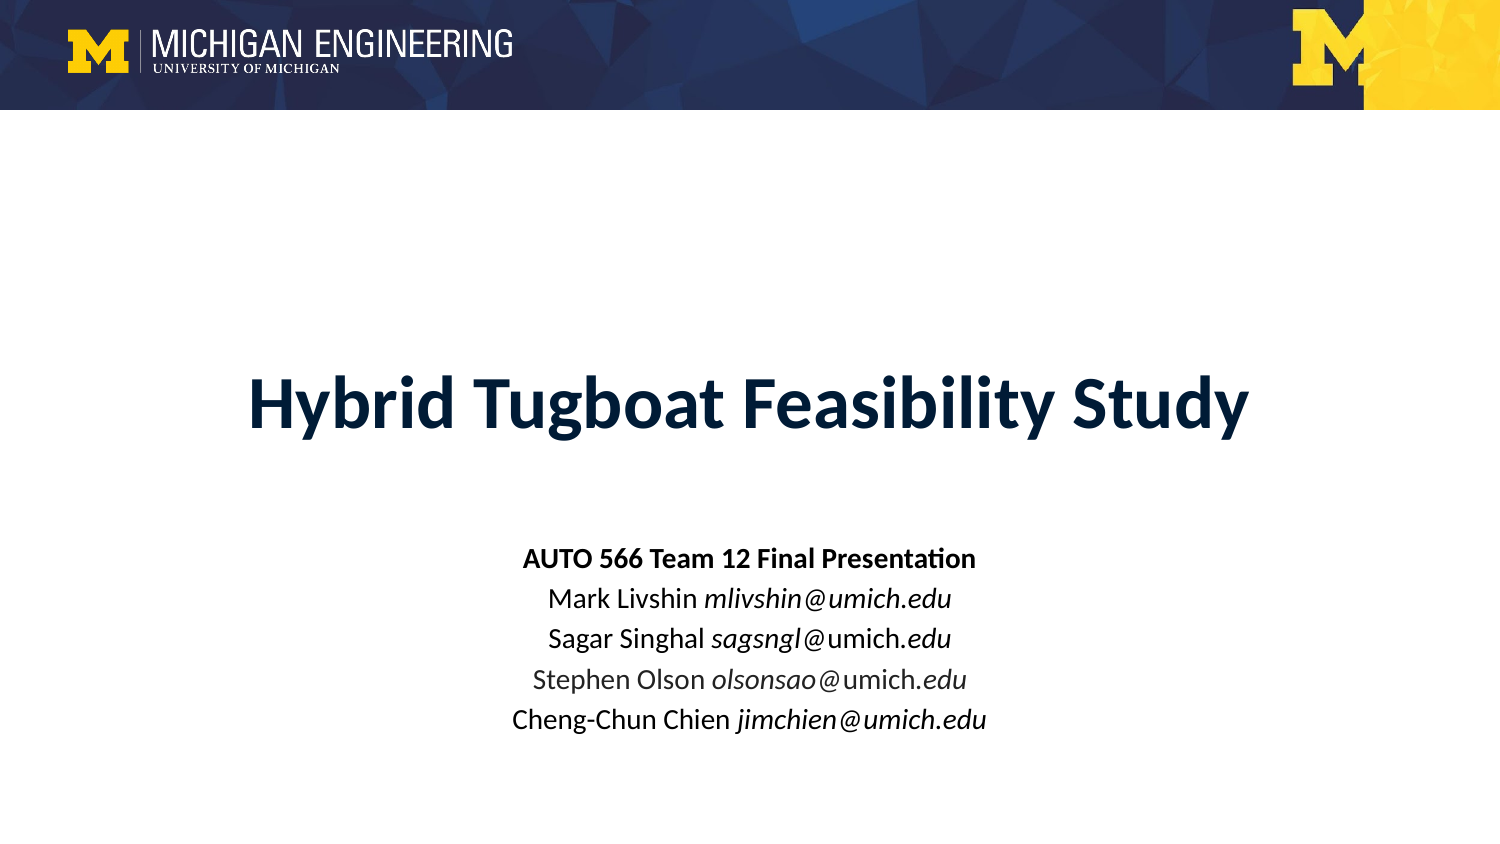

# Hybrid Tugboat Feasibility Study
AUTO 566 Team 12 Final Presentation
Mark Livshin mlivshin@umich.edu
Sagar Singhal sagsngl@umich.edu
Stephen Olson olsonsao@umich.edu
Cheng-Chun Chien jimchien@umich.edu